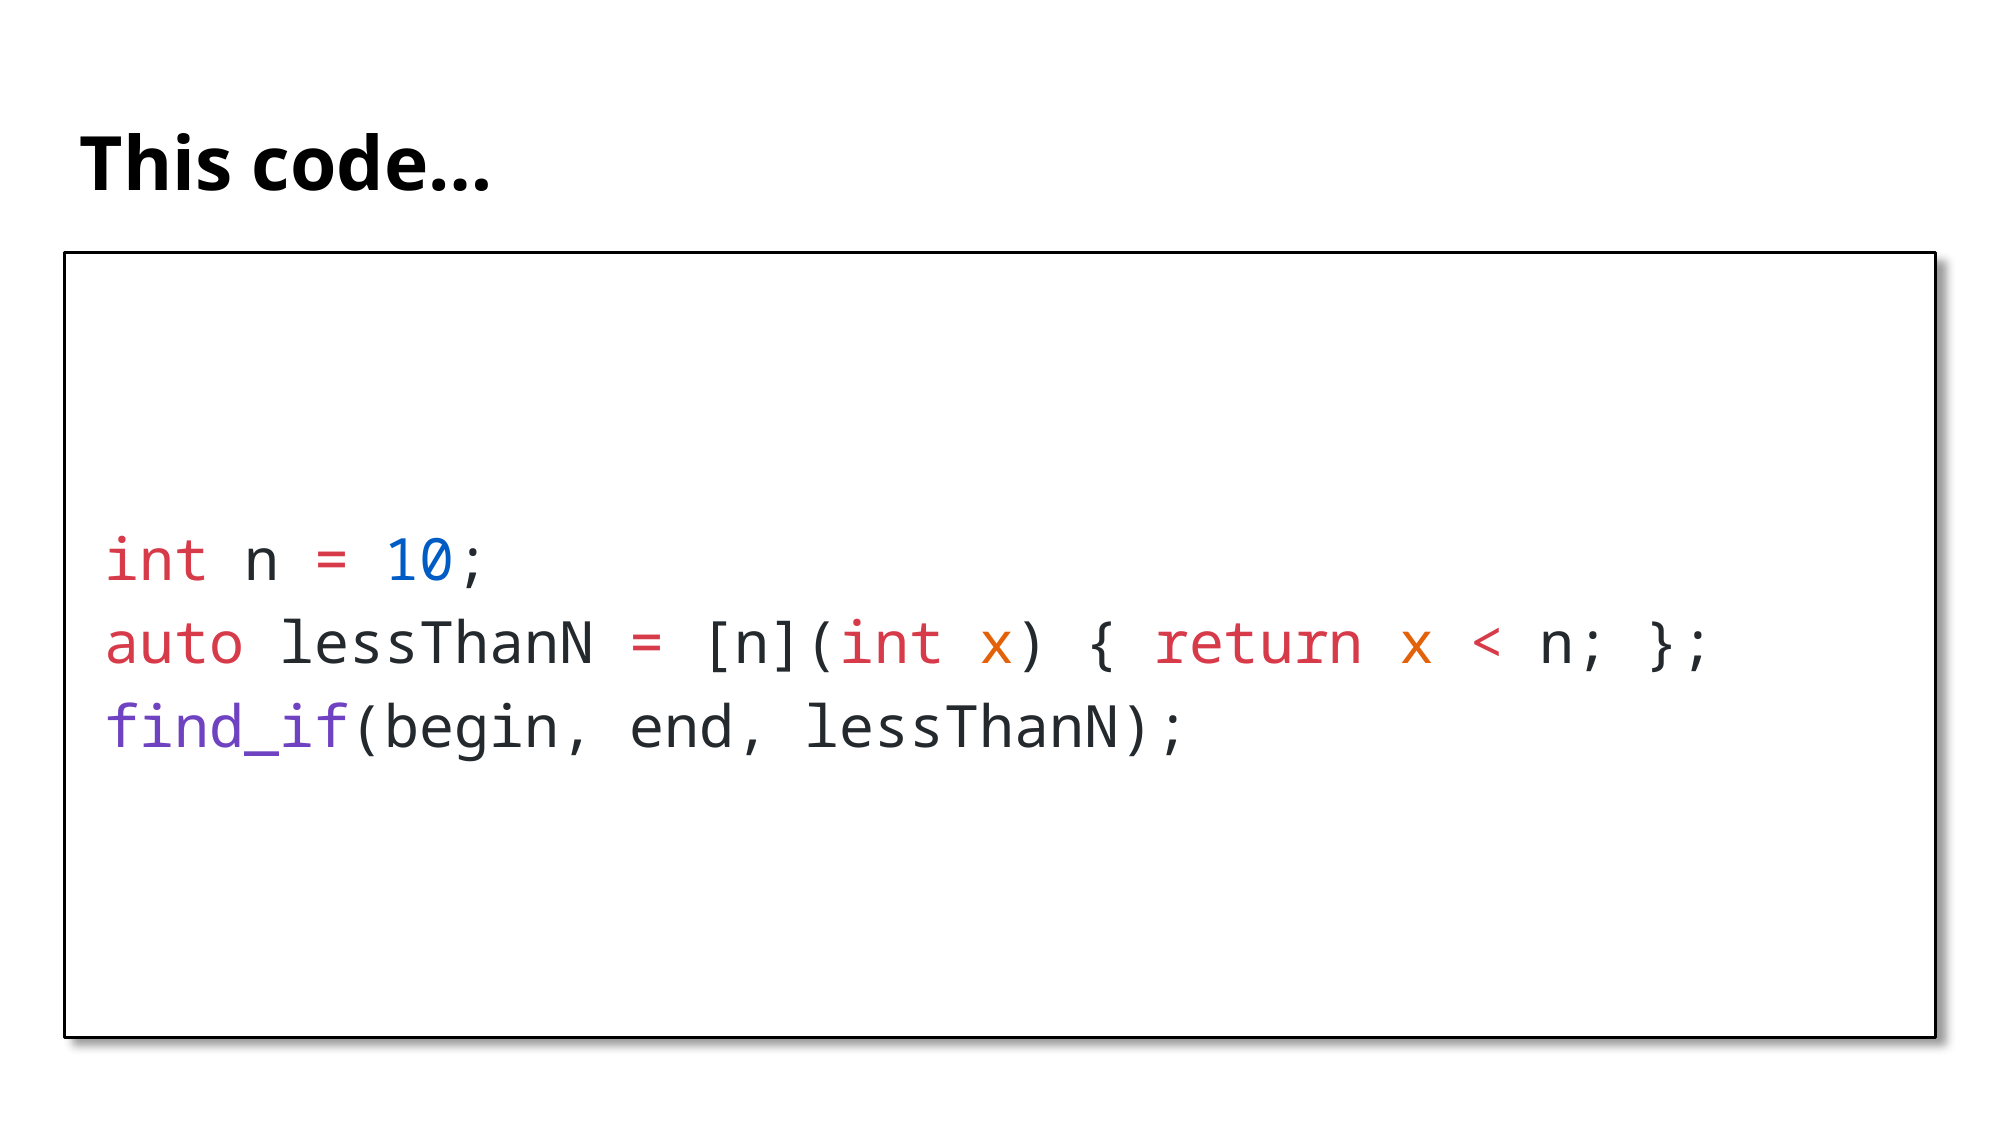

# This code…
int n = 10;
auto lessThanN = [n](int x) { return x < n; };
find_if(begin, end, lessThanN);